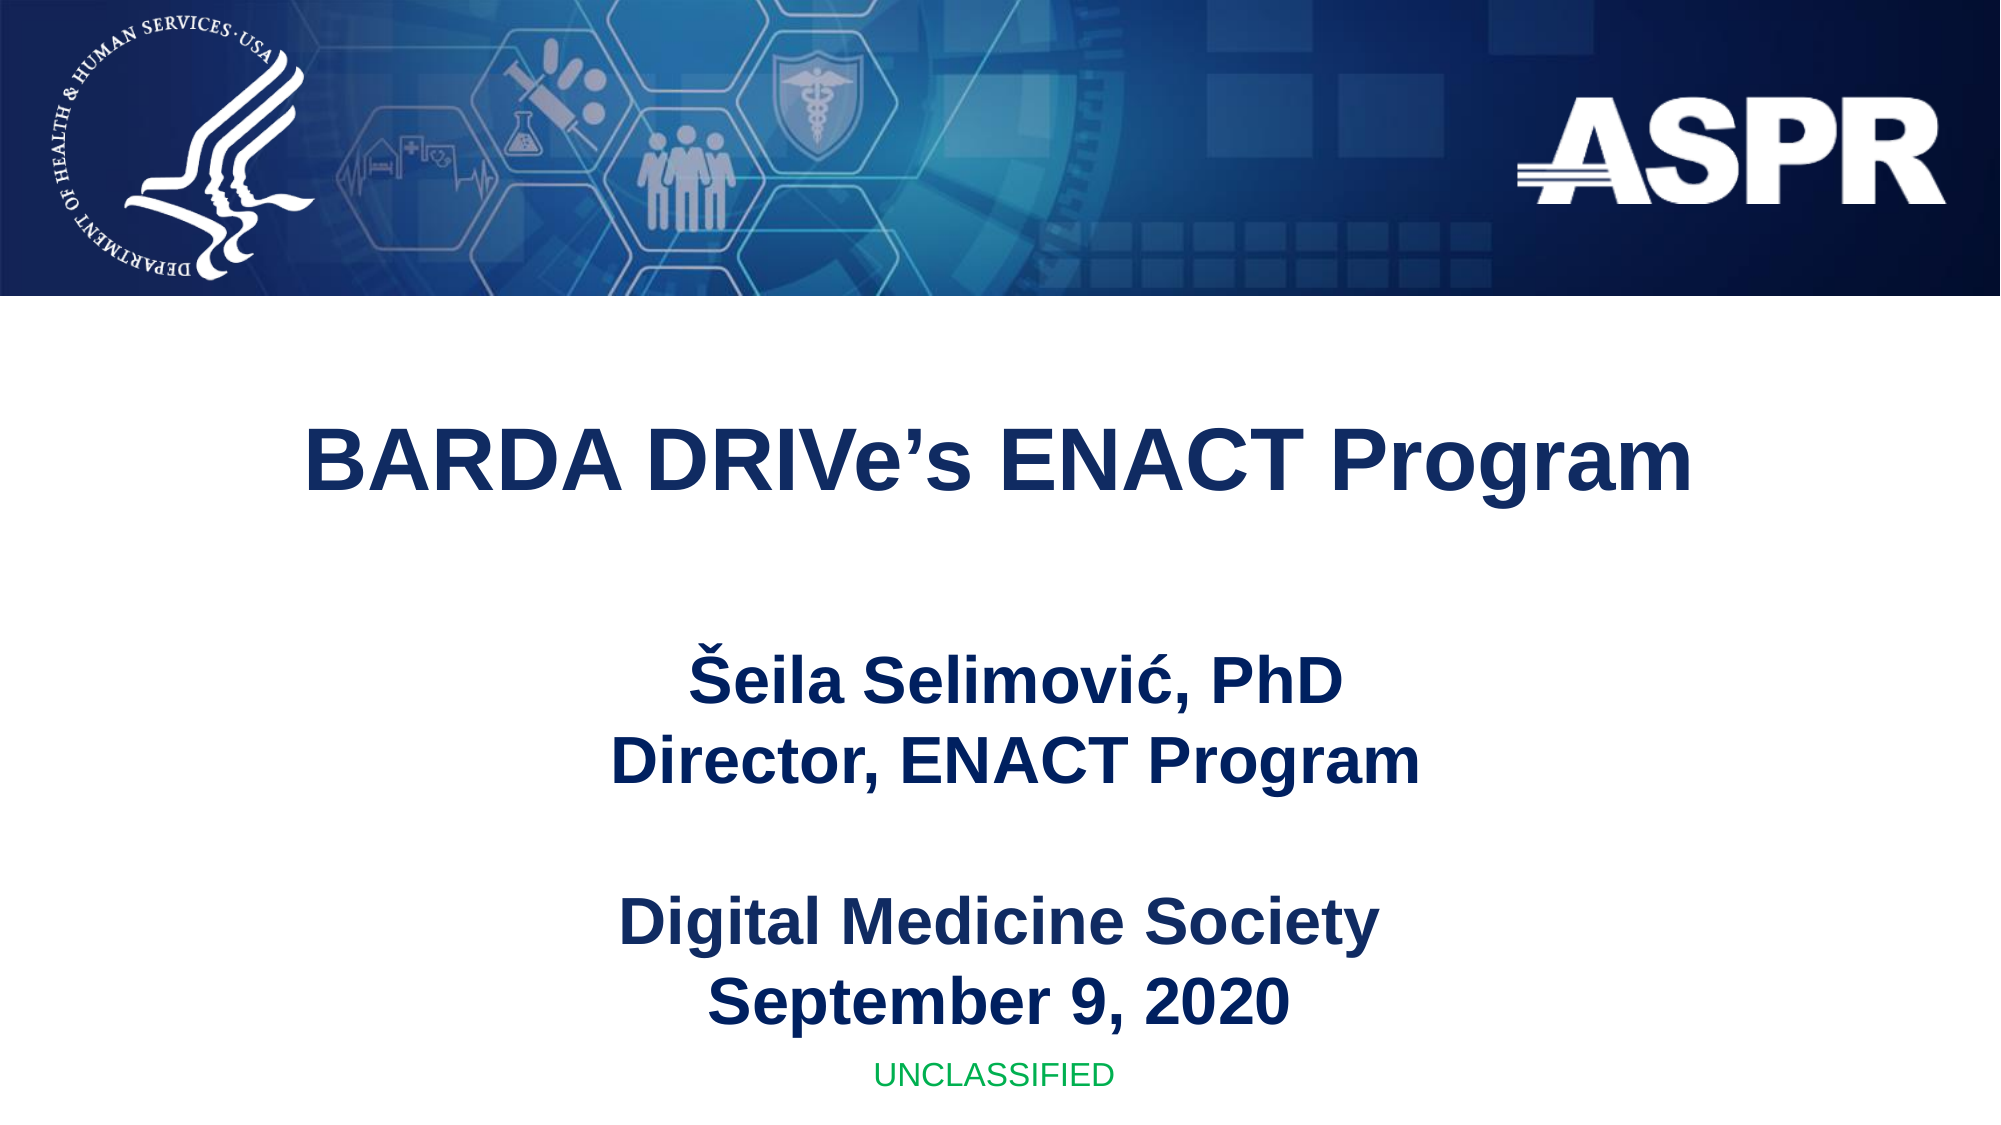

# BARDA DRIVe’s ENACT Program
Šeila Selimović, PhD
Director, ENACT Program

Digital Medicine Society
September 9, 2020